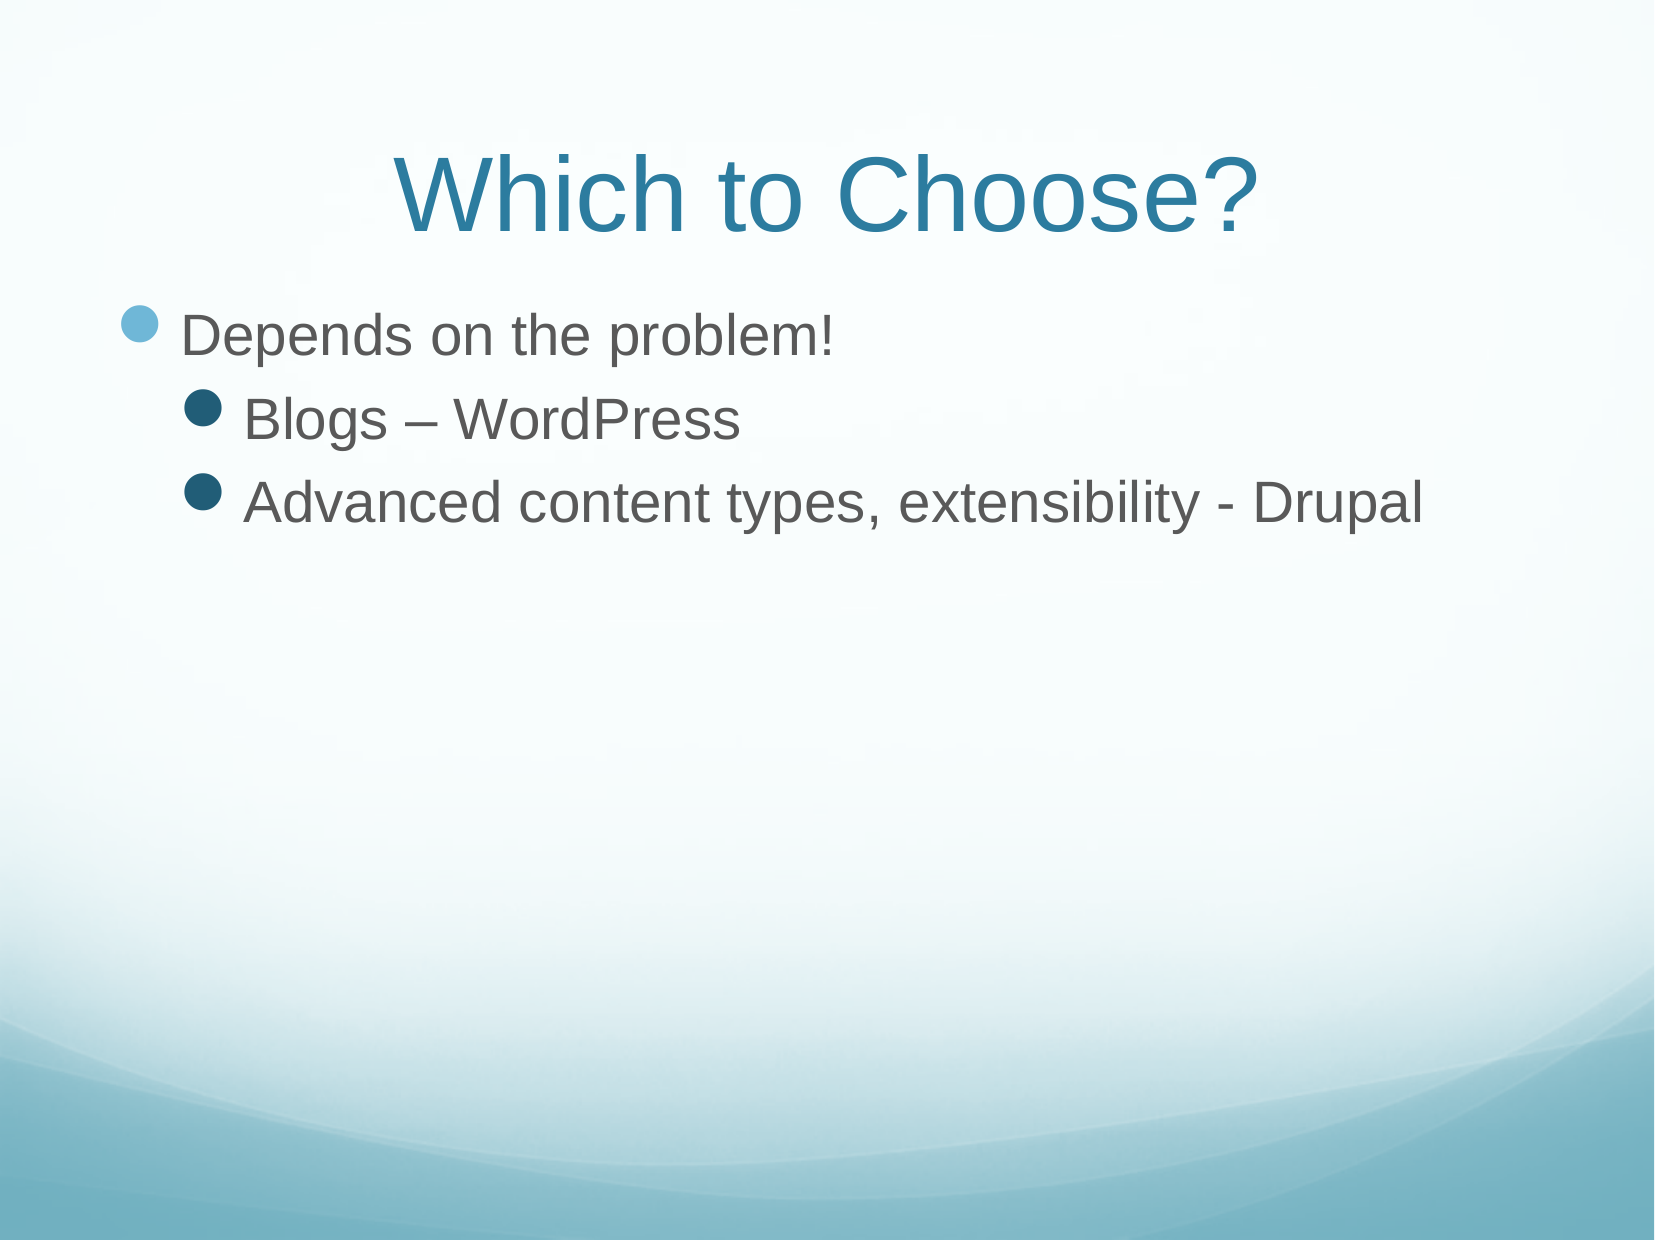

# Which to Choose?
Depends on the problem!
Blogs – WordPress
Advanced content types, extensibility - Drupal